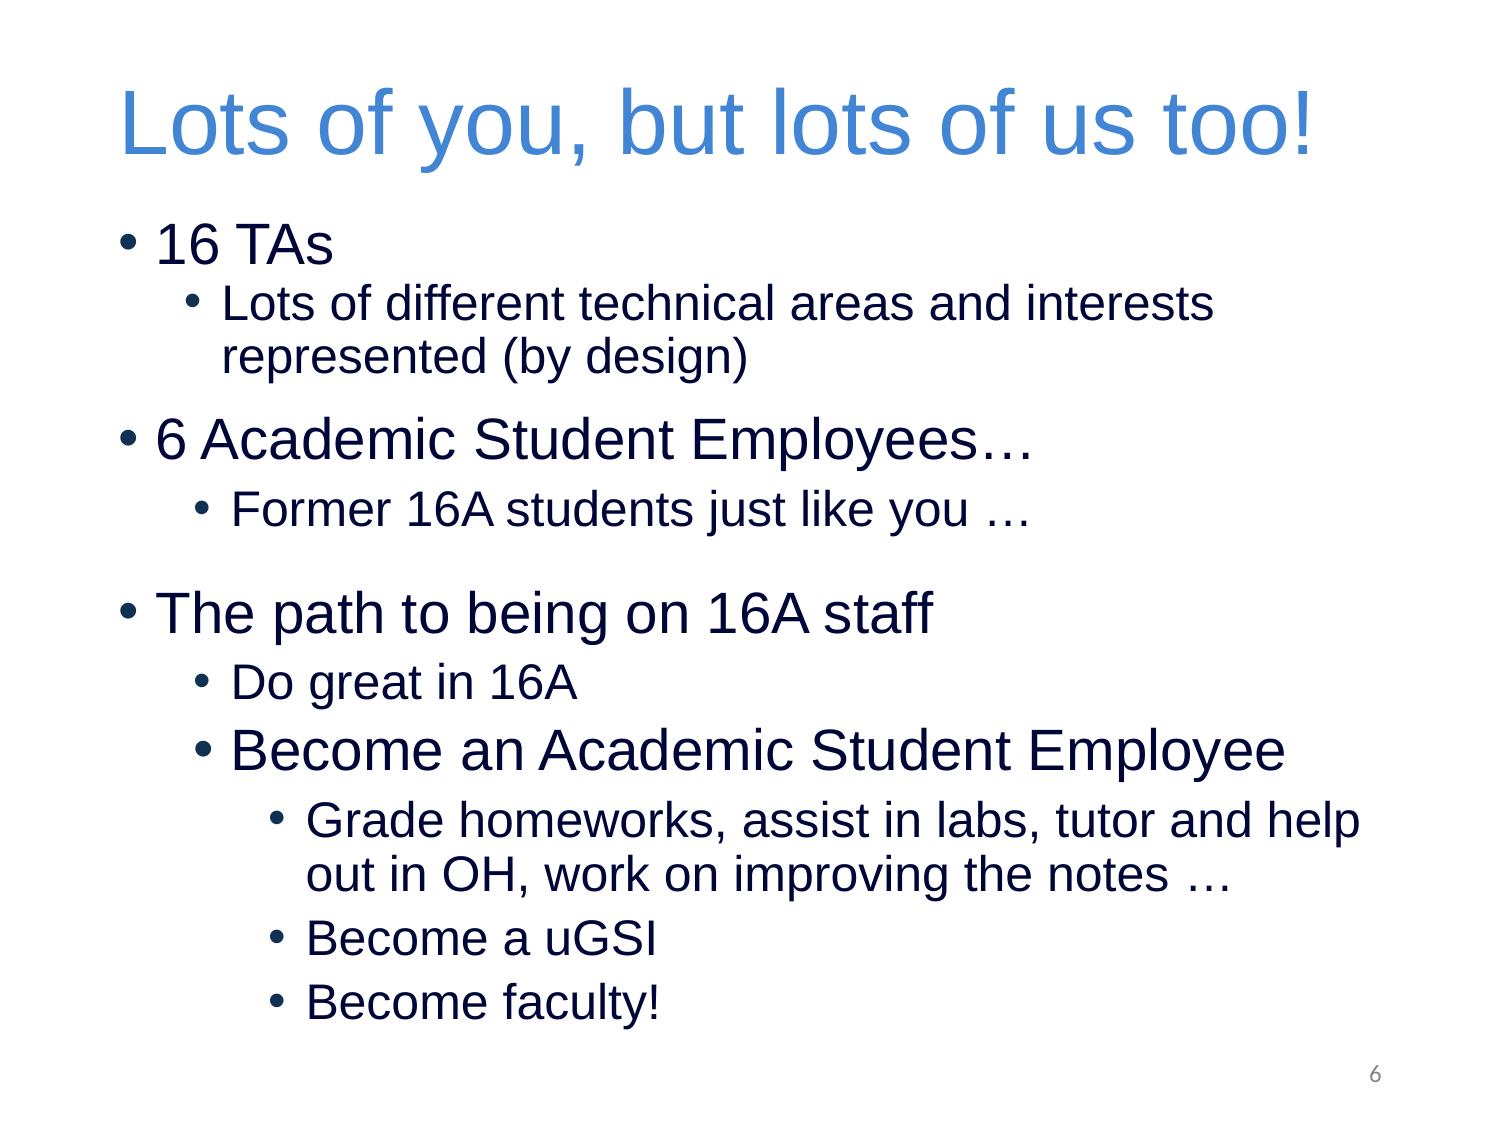

# Lots of you, but lots of us too!
16 TAs
Lots of different technical areas and interests represented (by design)
6 Academic Student Employees…
Former 16A students just like you …
The path to being on 16A staff
Do great in 16A
Become an Academic Student Employee
Grade homeworks, assist in labs, tutor and help out in OH, work on improving the notes …
Become a uGSI
Become faculty!
6